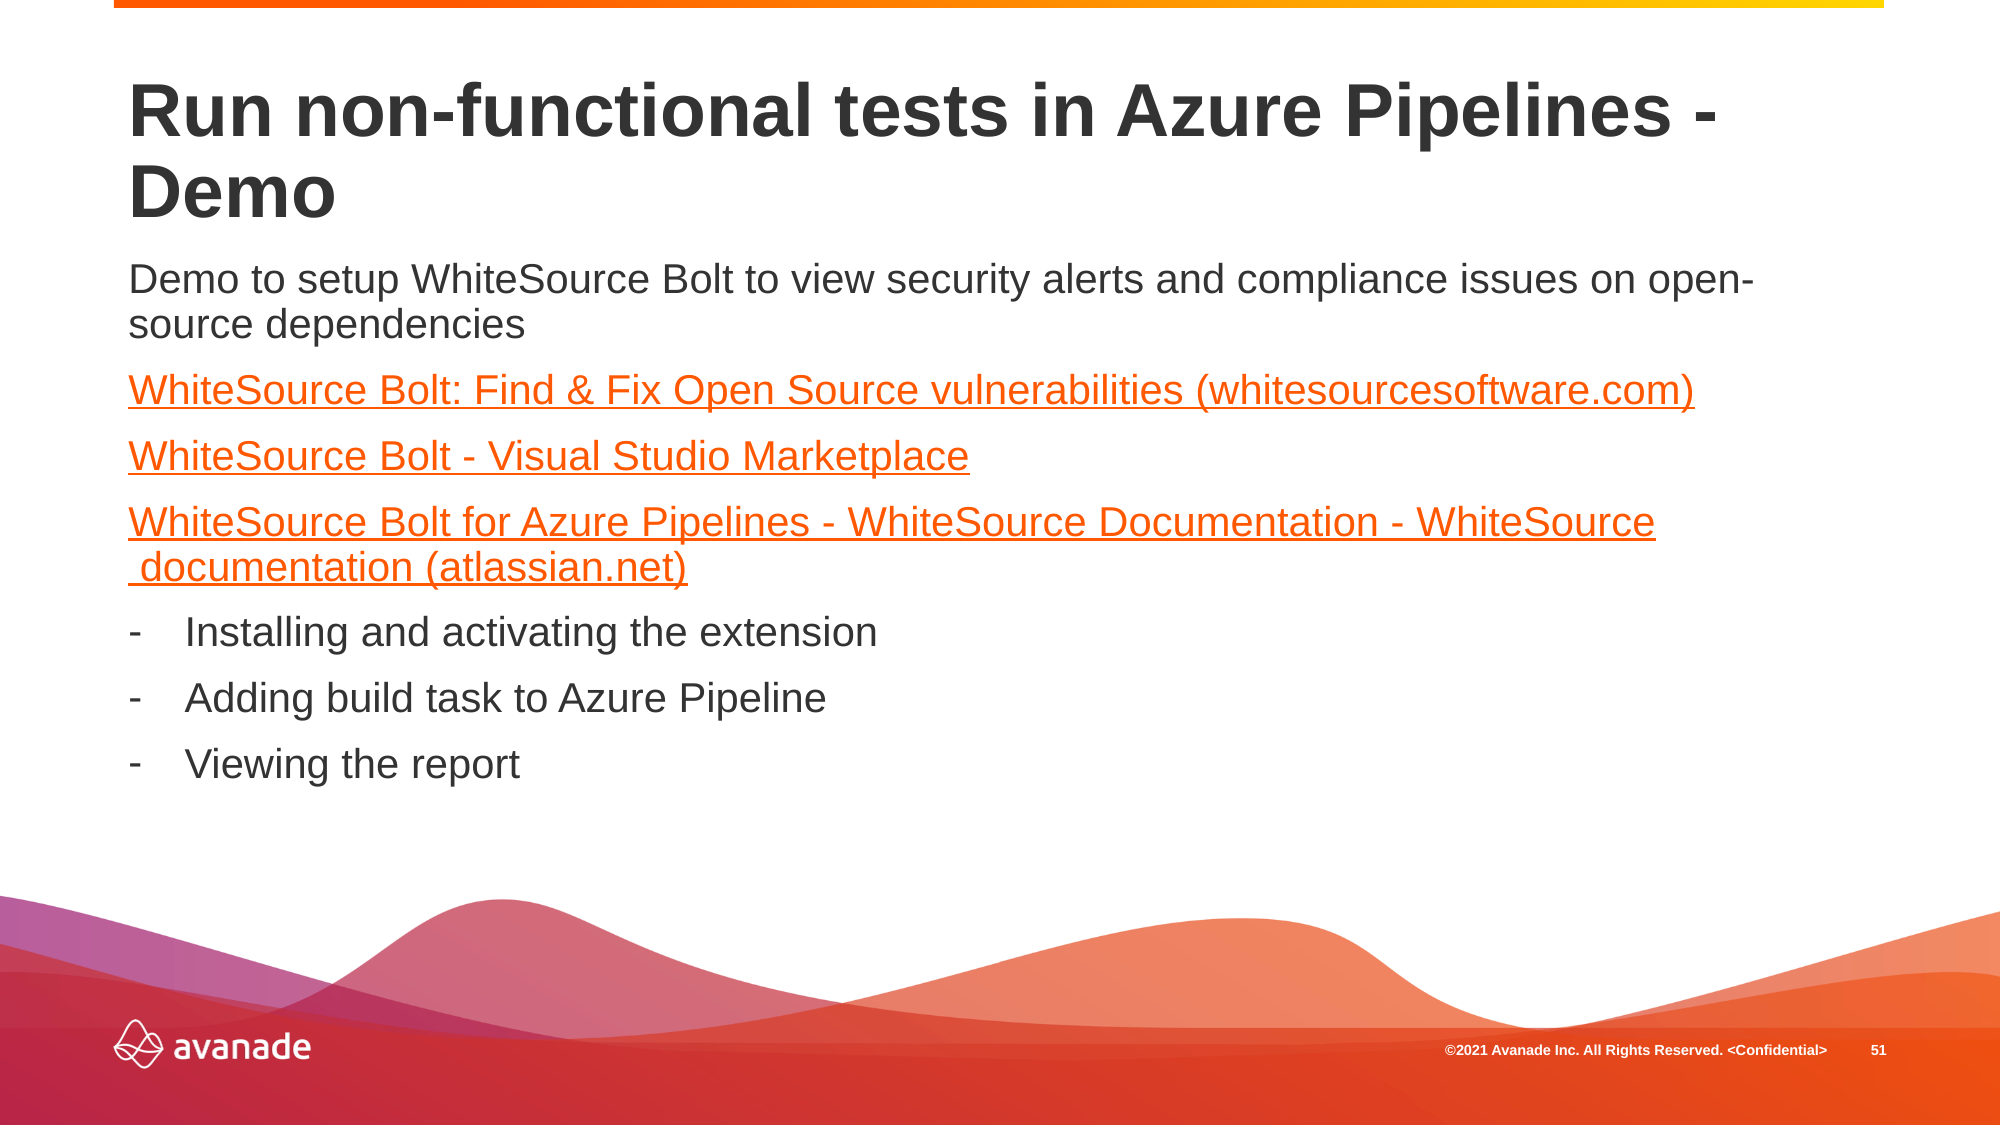

# Run non-functional tests in Azure Pipelines - Demo
Demo to setup WhiteSource Bolt to view security alerts and compliance issues on open-source dependencies
WhiteSource Bolt: Find & Fix Open Source vulnerabilities (whitesourcesoftware.com)
WhiteSource Bolt - Visual Studio Marketplace
WhiteSource Bolt for Azure Pipelines - WhiteSource Documentation - WhiteSource documentation (atlassian.net)
Installing and activating the extension
Adding build task to Azure Pipeline
Viewing the report